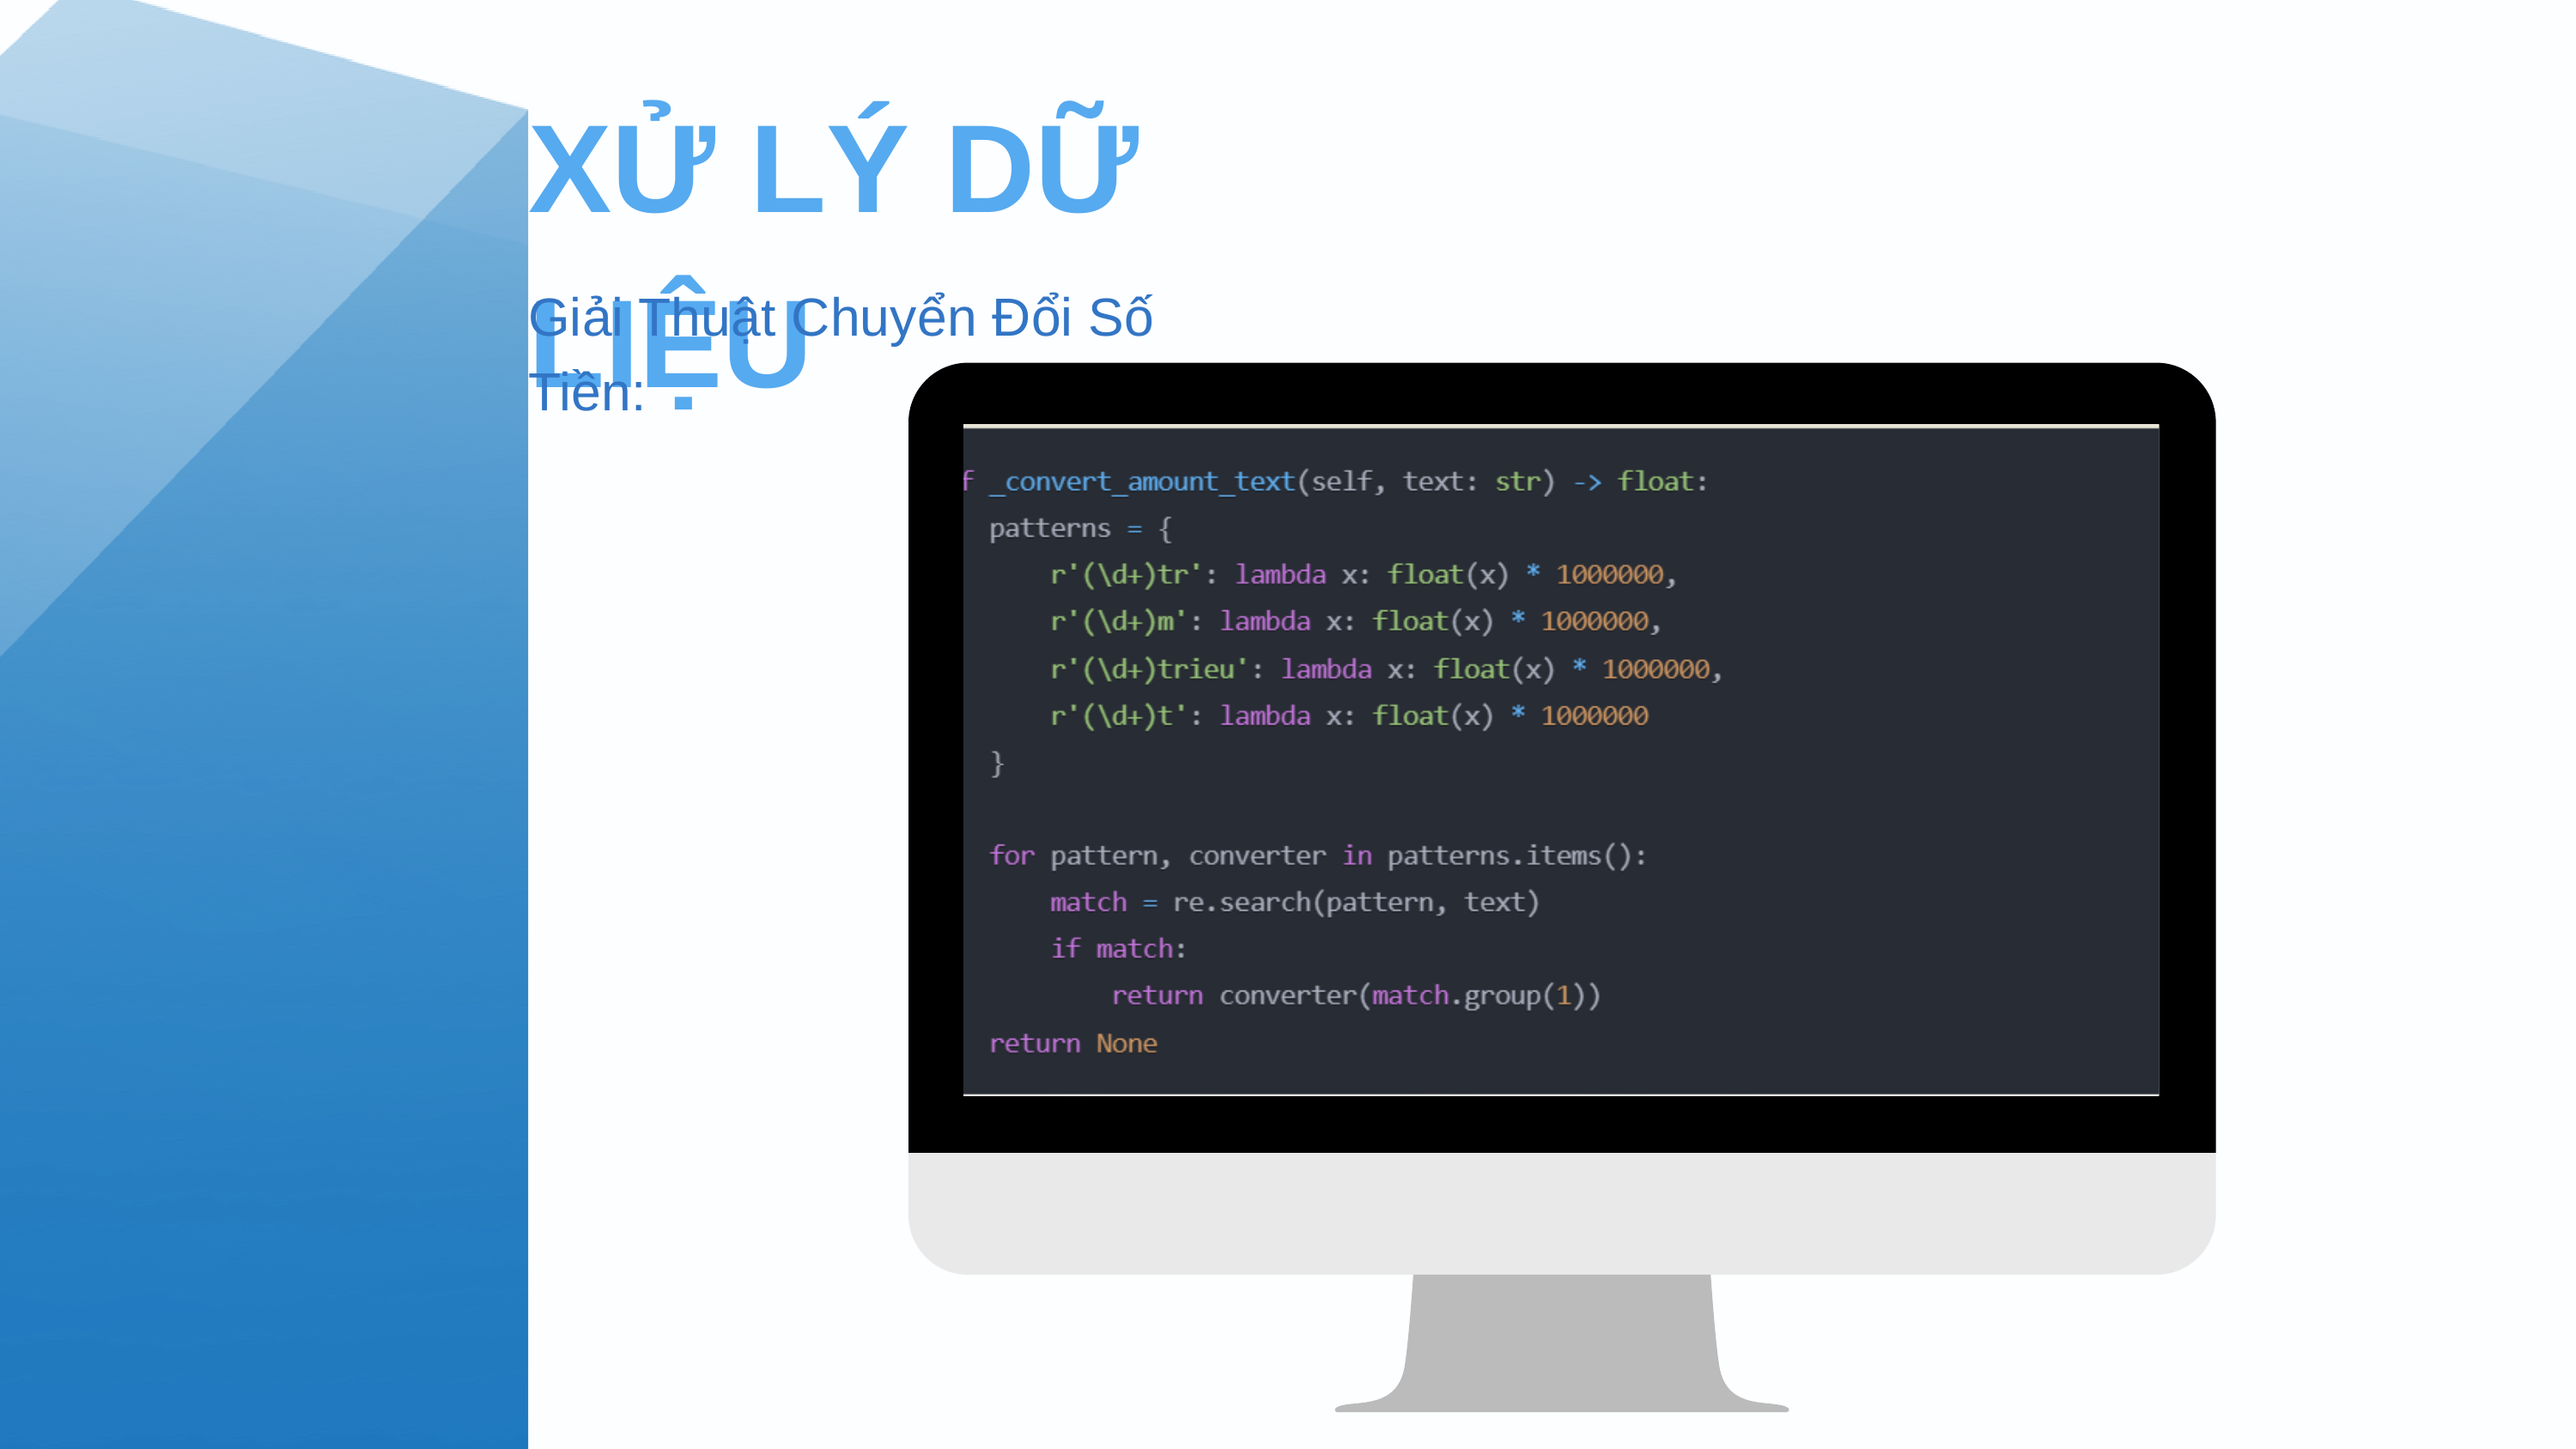

XỬ LÝ DỮ LIỆU
Giải Thuật Chuyển Đổi Số Tiền: